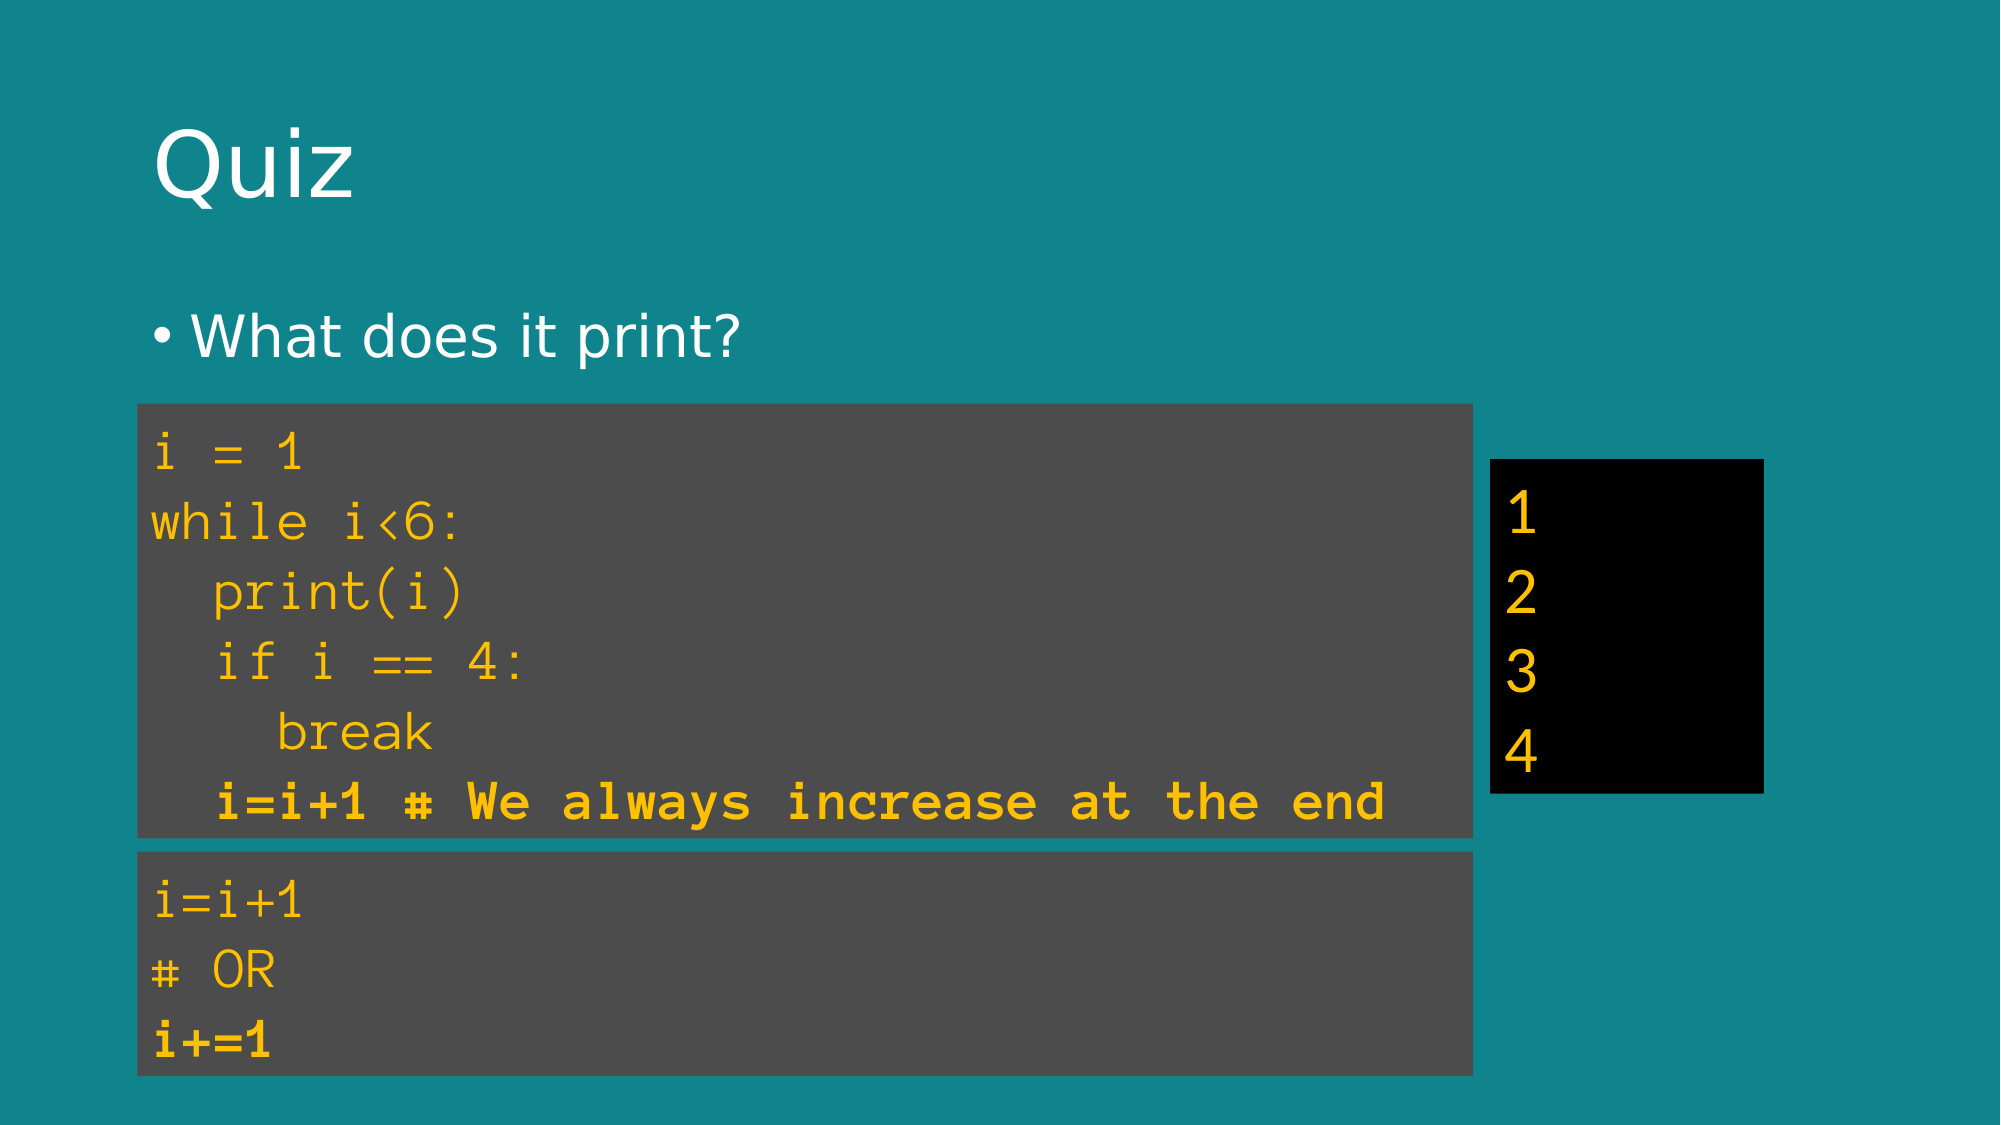

# Quiz
What does it print?
i = 1
while i<6:
  print(i)
  if i == 4:
    break
  i=i+1 # We always increase at the end
1
2
3
4
i=i+1
# OR
i+=1